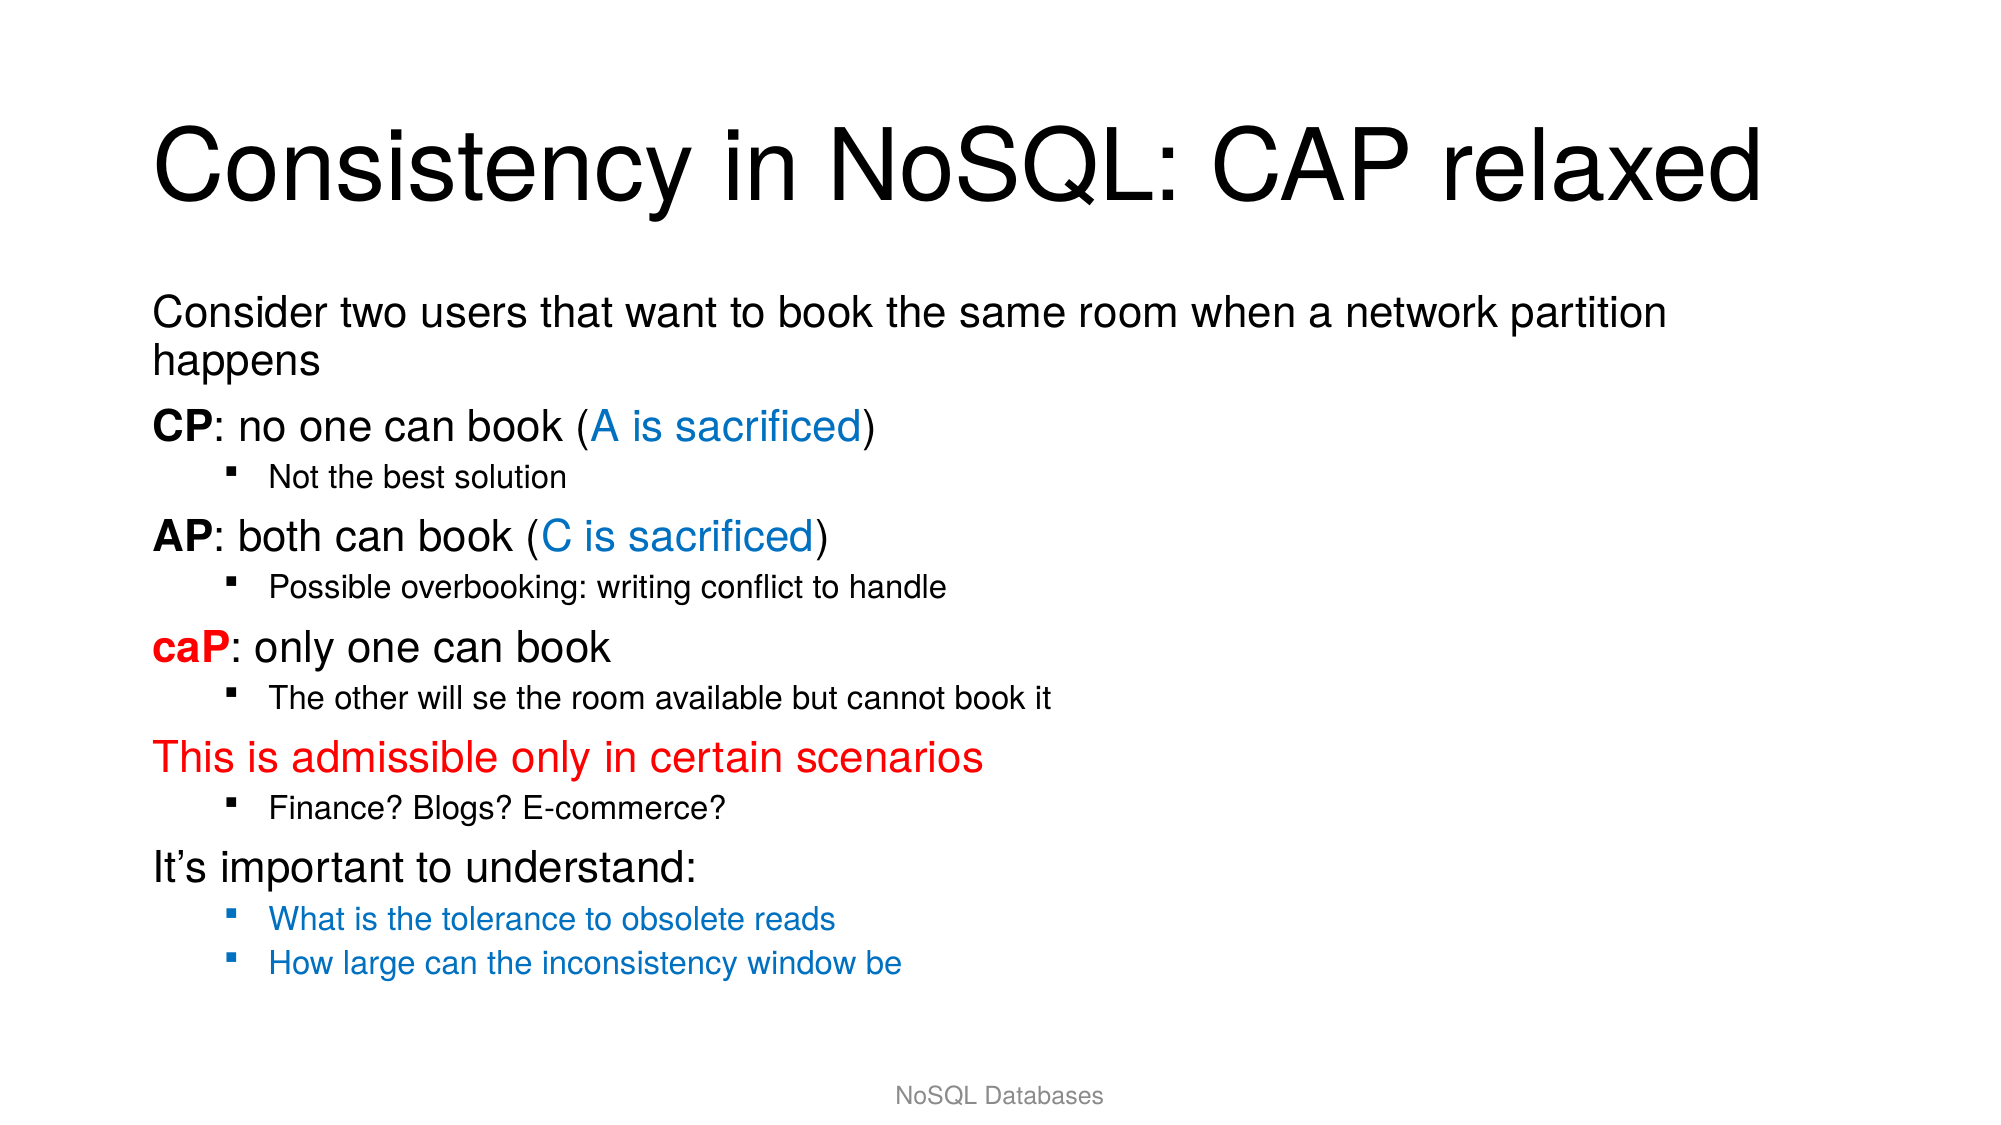

# Consistency in NoSQL: CAP relaxed
Consider two users that want to book the same room when a network partition happens
CP: no one can book (A is sacrificed)
Not the best solution
AP: both can book (C is sacrificed)
Possible overbooking: writing conflict to handle
caP: only one can book
The other will se the room available but cannot book it
This is admissible only in certain scenarios
Finance? Blogs? E-commerce?
It’s important to understand:
What is the tolerance to obsolete reads
How large can the inconsistency window be